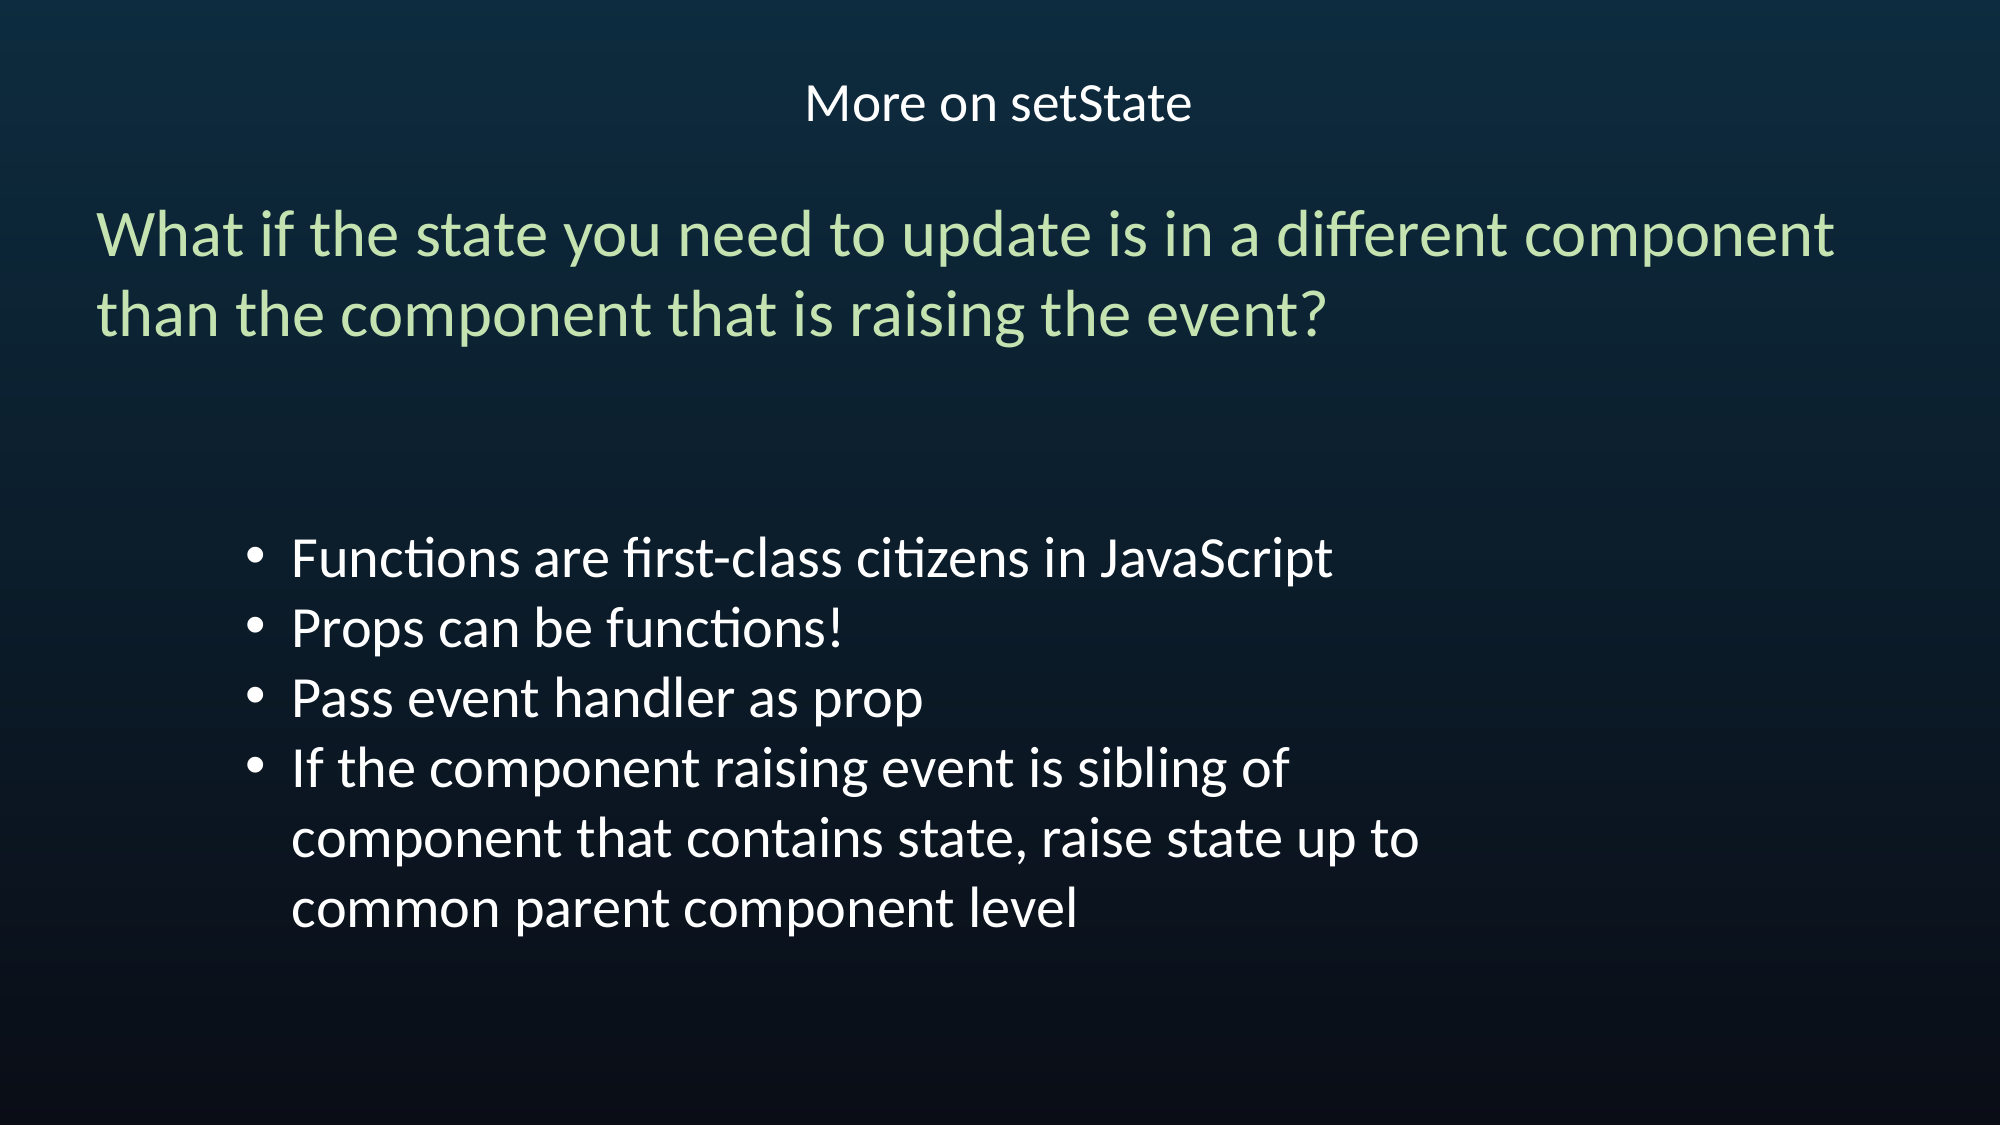

# More on setState
What if the state you need to update is in a different component than the component that is raising the event?
Functions are first-class citizens in JavaScript
Props can be functions!
Pass event handler as prop
If the component raising event is sibling of component that contains state, raise state up to common parent component level